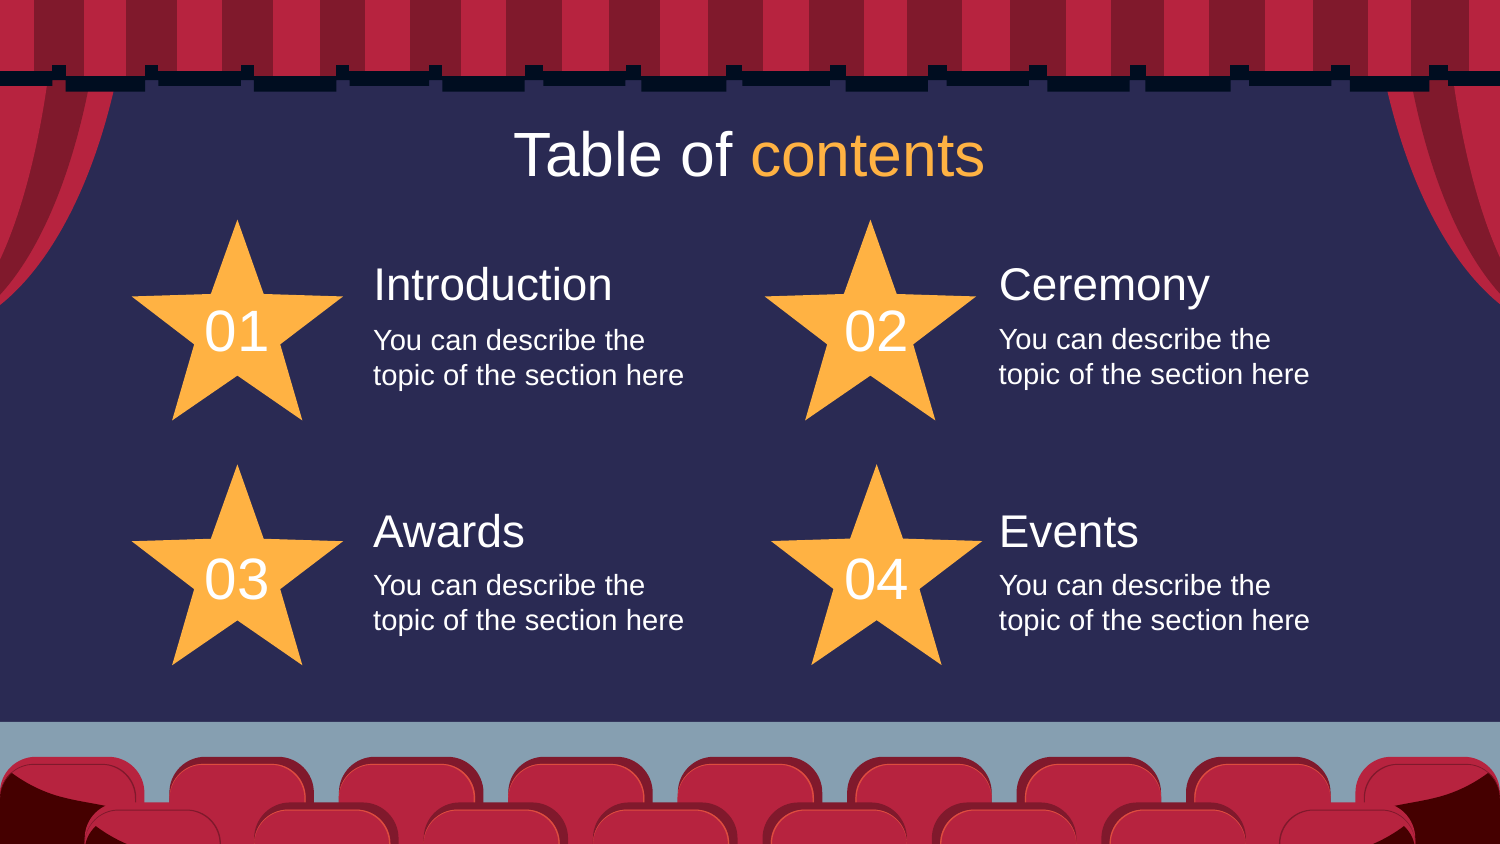

Table of contents

Introduction
Ceremony
02
# 01
You can describe the topic of the section here
You can describe the topic of the section here

Events
Awards
03
04
You can describe the topic of the section here
You can describe the topic of the section here